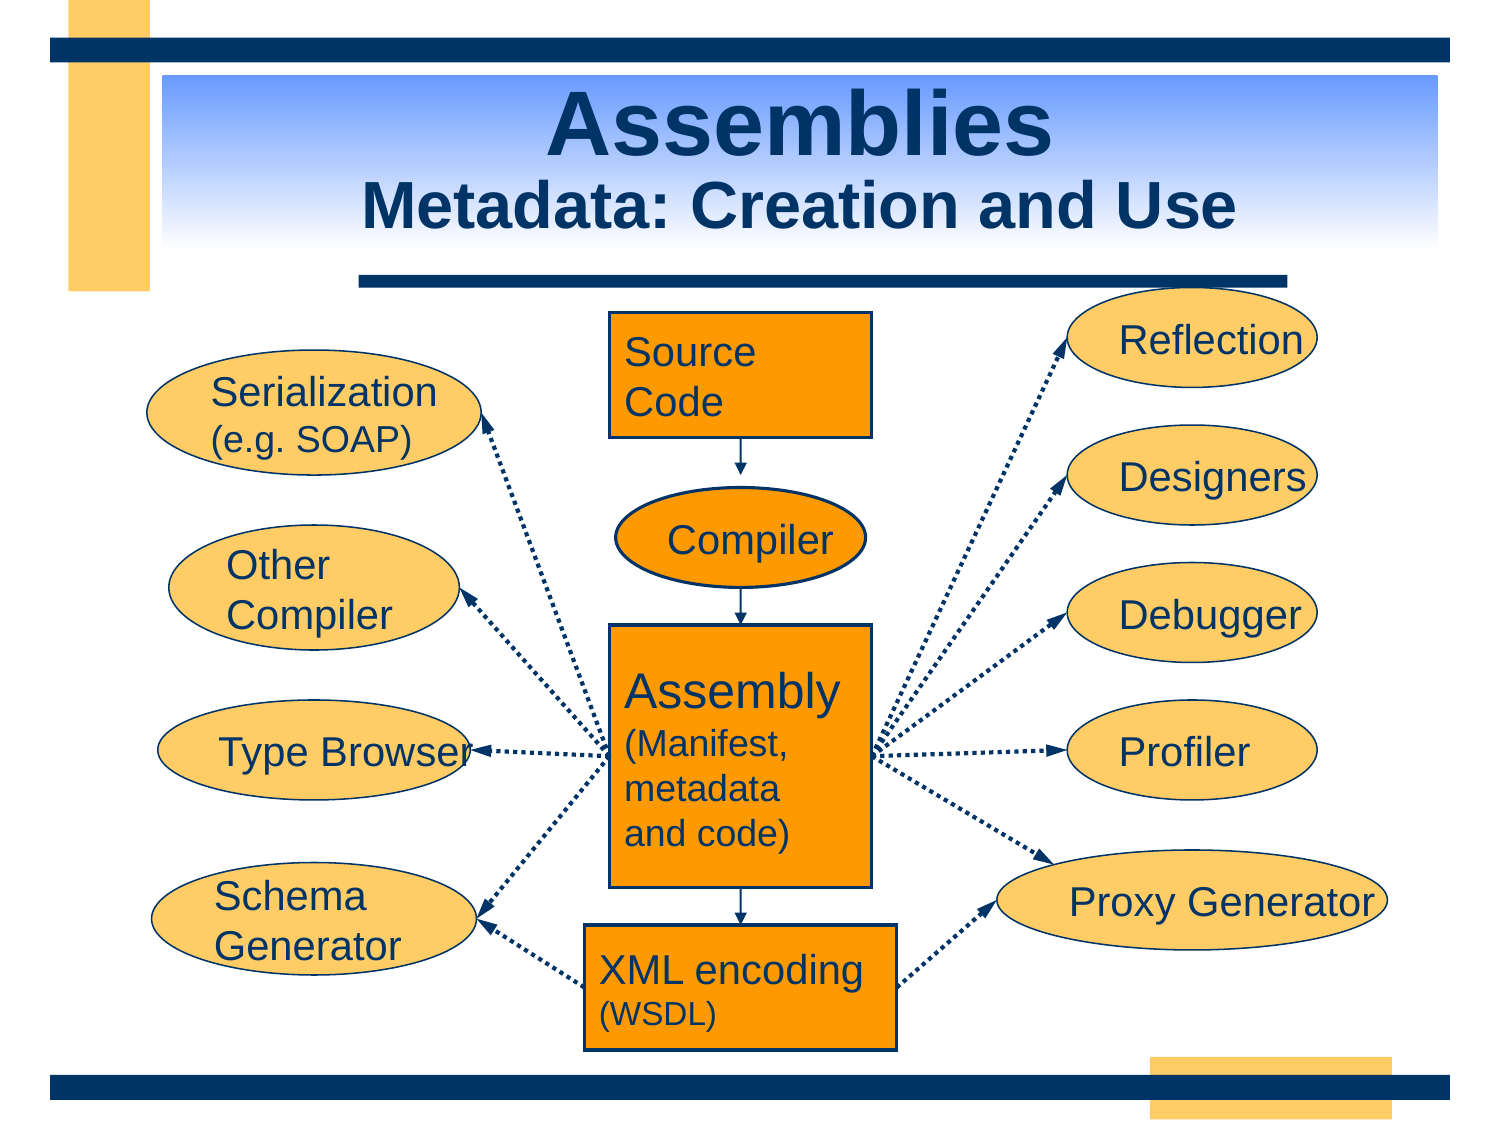

# Assemblies Metadata: Creation and Use
Reflection
Source
Code
Serialization
(e.g. SOAP)
Designers

Compiler
Other
Compiler
Debugger

Assembly
(Manifest,
metadata
and code)
Type Browser
Profiler
Proxy Generator
Schema
Generator

XML encoding
(WSDL)